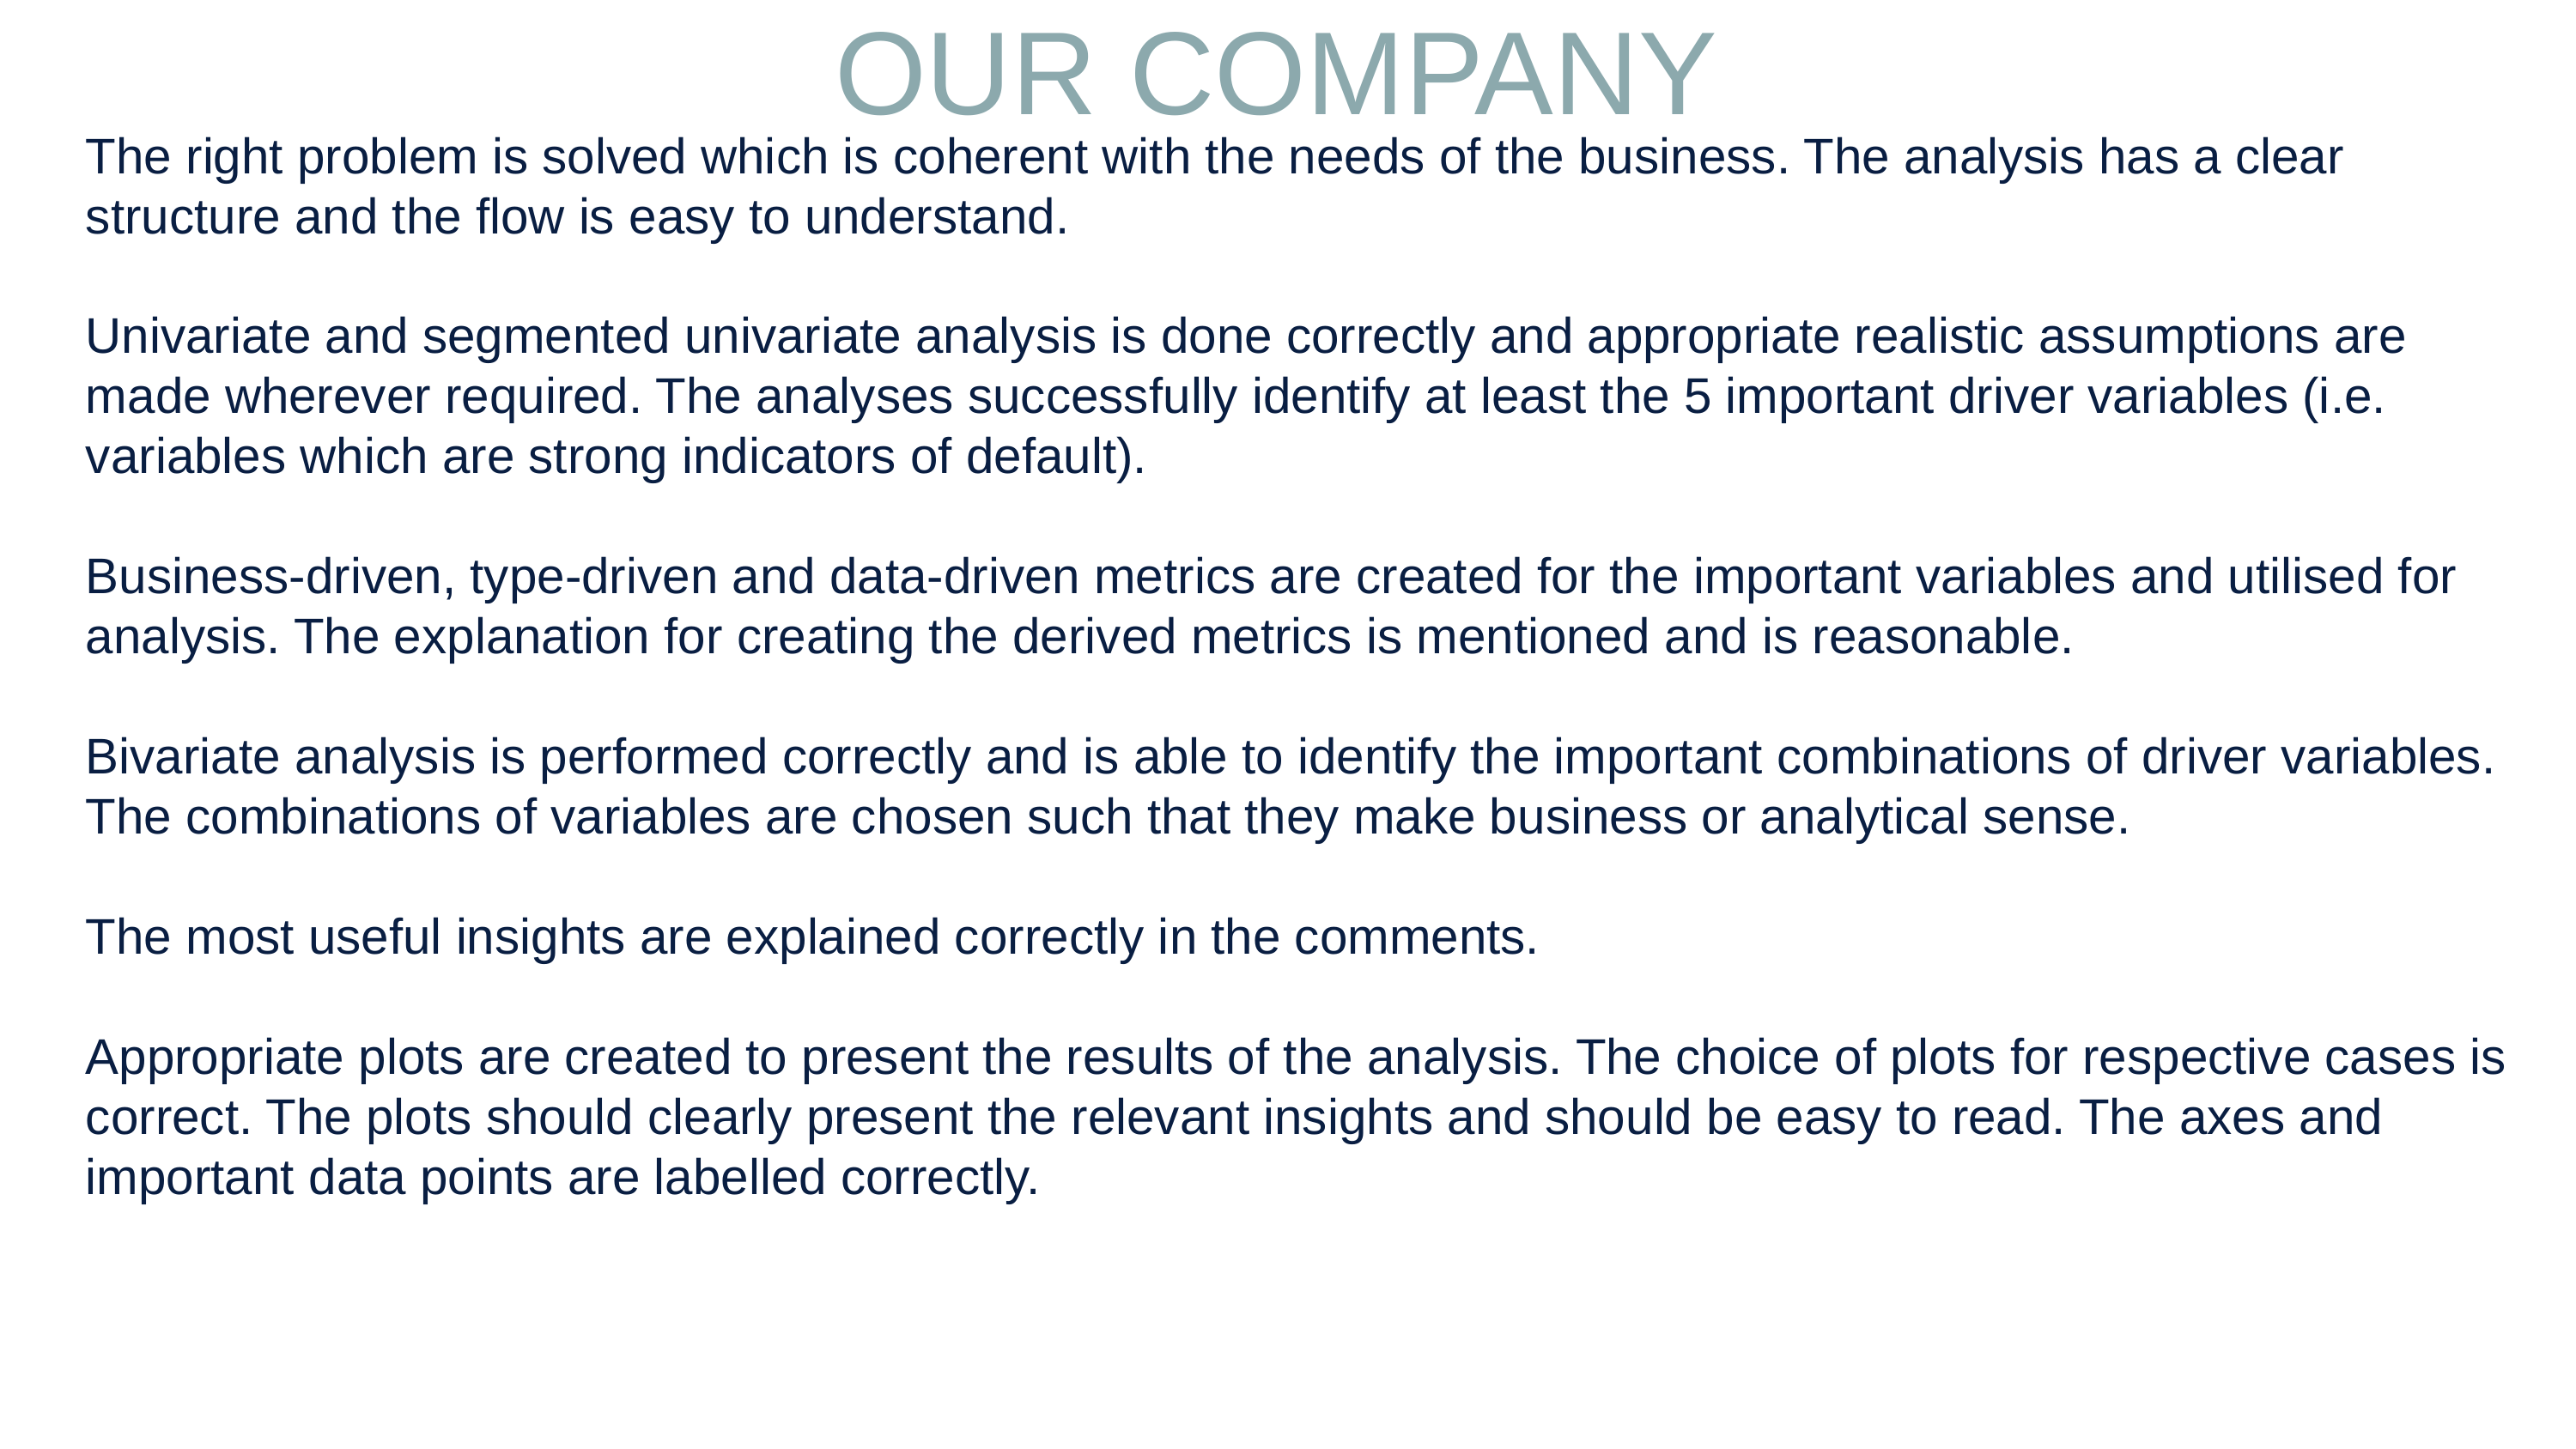

OUR COMPANY
The right problem is solved which is coherent with the needs of the business. The analysis has a clear structure and the flow is easy to understand.

Univariate and segmented univariate analysis is done correctly and appropriate realistic assumptions are made wherever required. The analyses successfully identify at least the 5 important driver variables (i.e. variables which are strong indicators of default).

Business-driven, type-driven and data-driven metrics are created for the important variables and utilised for analysis. The explanation for creating the derived metrics is mentioned and is reasonable.

Bivariate analysis is performed correctly and is able to identify the important combinations of driver variables. The combinations of variables are chosen such that they make business or analytical sense.

The most useful insights are explained correctly in the comments.

Appropriate plots are created to present the results of the analysis. The choice of plots for respective cases is correct. The plots should clearly present the relevant insights and should be easy to read. The axes and important data points are labelled correctly.